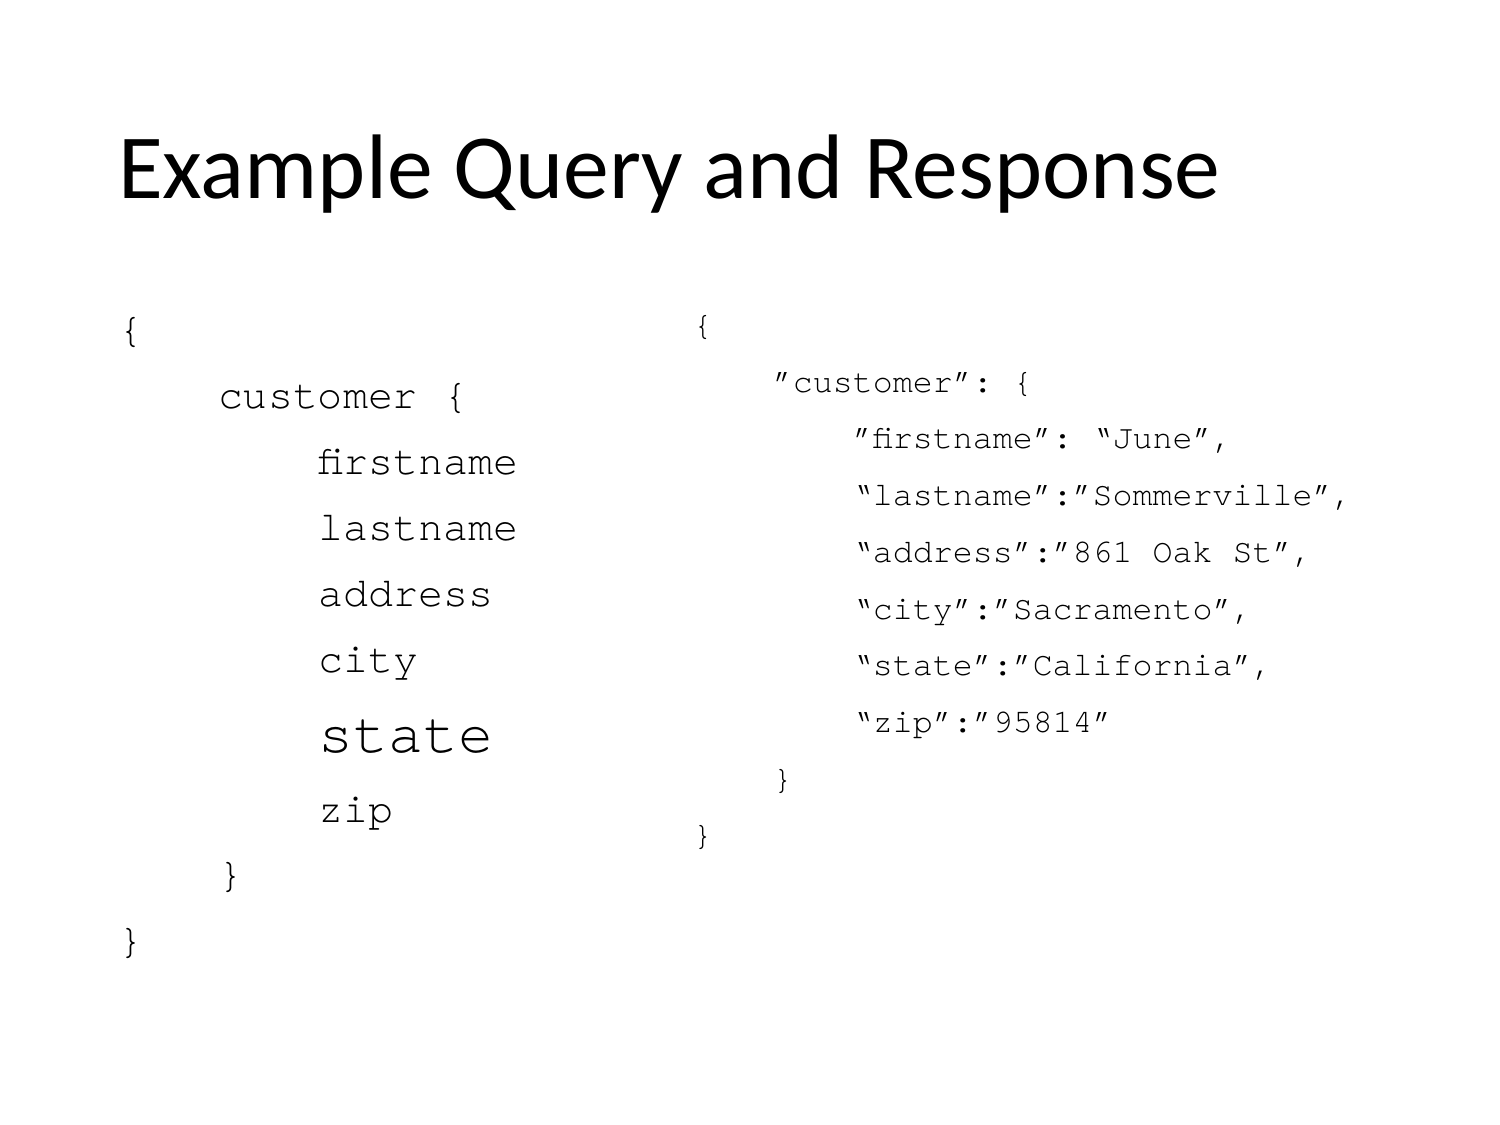

# Example Query and Response
{
    customer {
        firstname
        lastname
        address
        city
        state
        zip
    }
}
{
    ”customer”: {
        ”firstname”: “June”,
        “lastname”:”Sommerville”,
        “address”:”861 Oak St”,
        “city”:”Sacramento”,
        “state”:”California”,
        “zip”:”95814”
    }
}